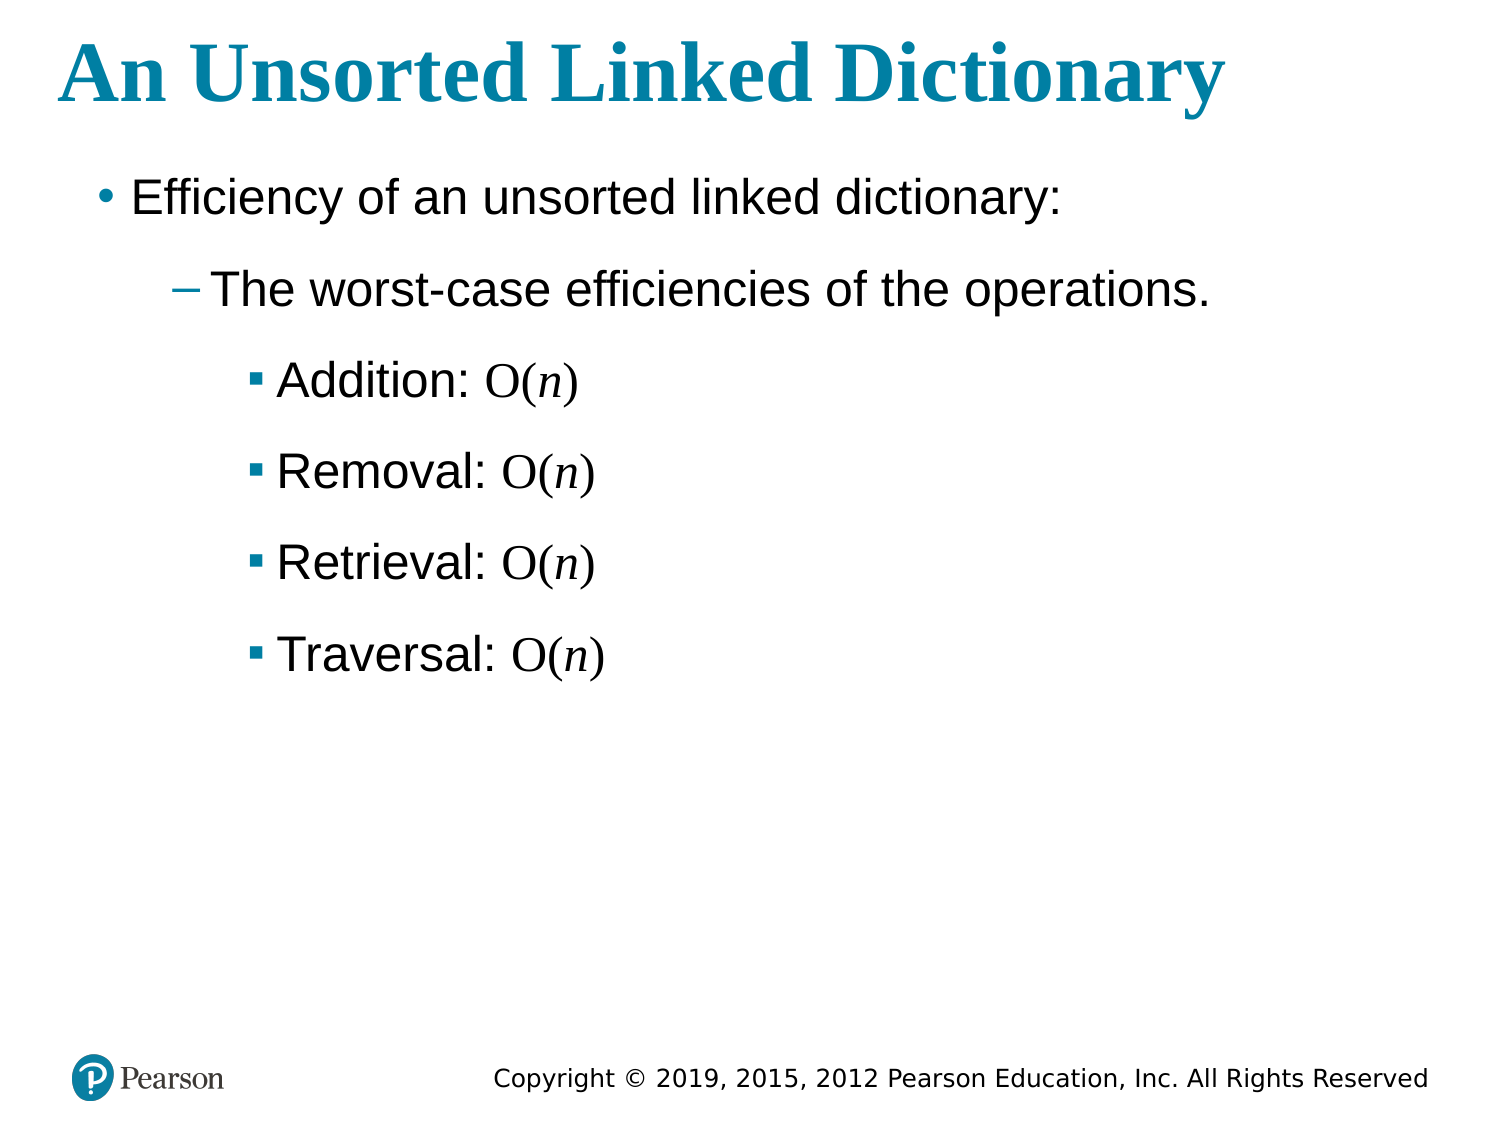

# An Unsorted Linked Dictionary
Efficiency of an unsorted linked dictionary:
The worst-case efficiencies of the operations.
Addition: O(n)
Removal: O(n)
Retrieval: O(n)
Traversal: O(n)